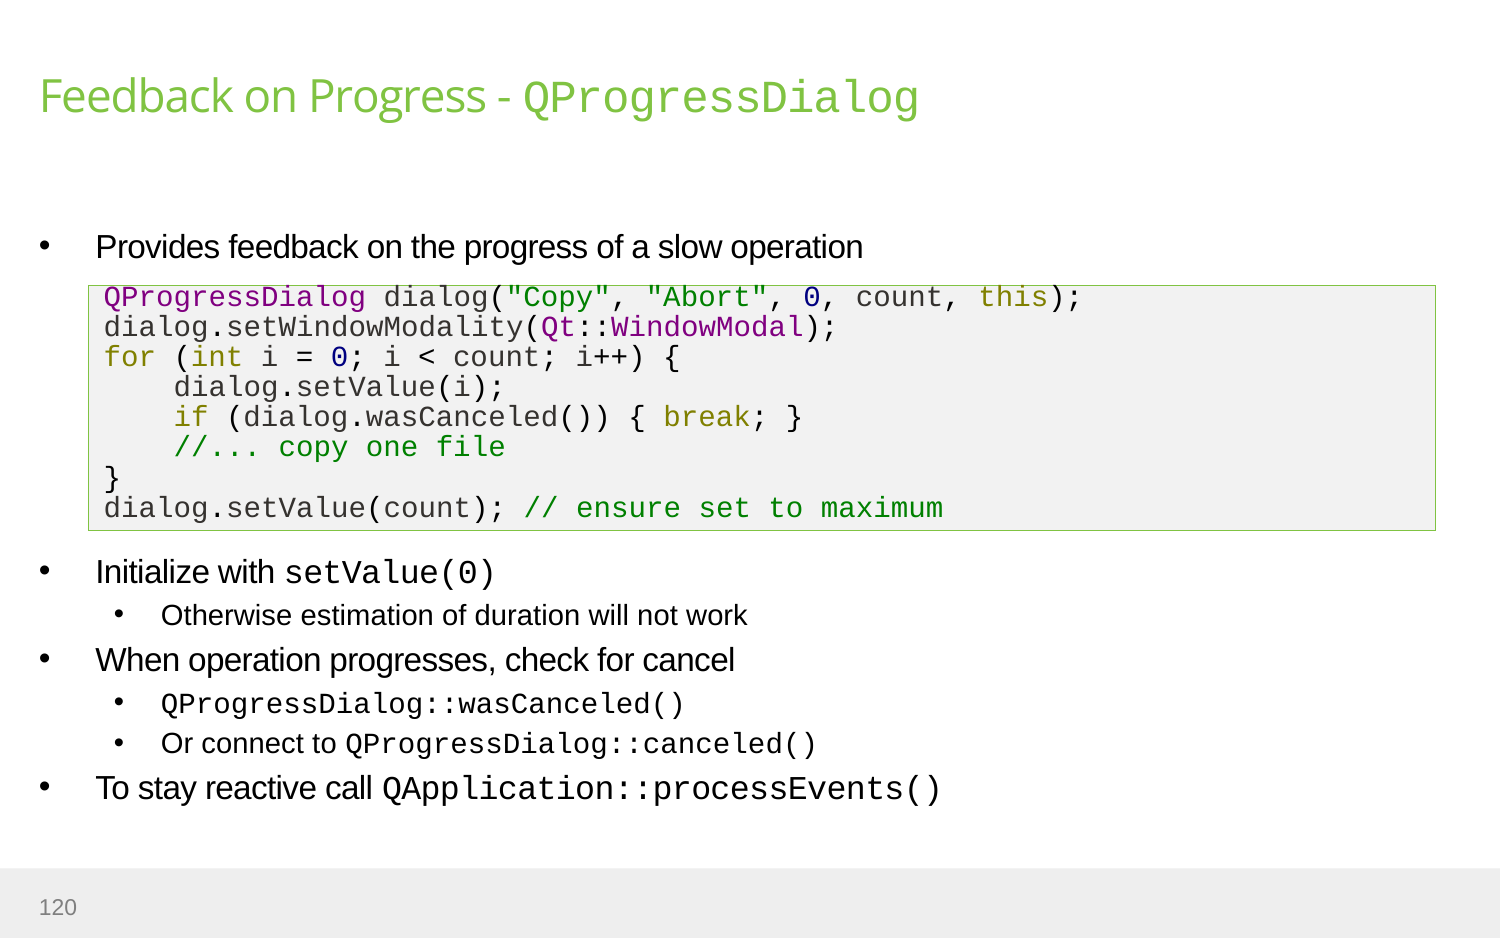

# Feedback on Progress - QProgressDialog
Provides feedback on the progress of a slow operation

Initialize with setValue(0)
Otherwise estimation of duration will not work
When operation progresses, check for cancel
QProgressDialog::wasCanceled()
Or connect to QProgressDialog::canceled()
To stay reactive call QApplication::processEvents()

QProgressDialog dialog("Copy", "Abort", 0, count, this);
dialog.setWindowModality(Qt::WindowModal);
for (int i = 0; i < count; i++) {
    dialog.setValue(i);
    if (dialog.wasCanceled()) { break; }
    //... copy one file
}
dialog.setValue(count); // ensure set to maximum
120